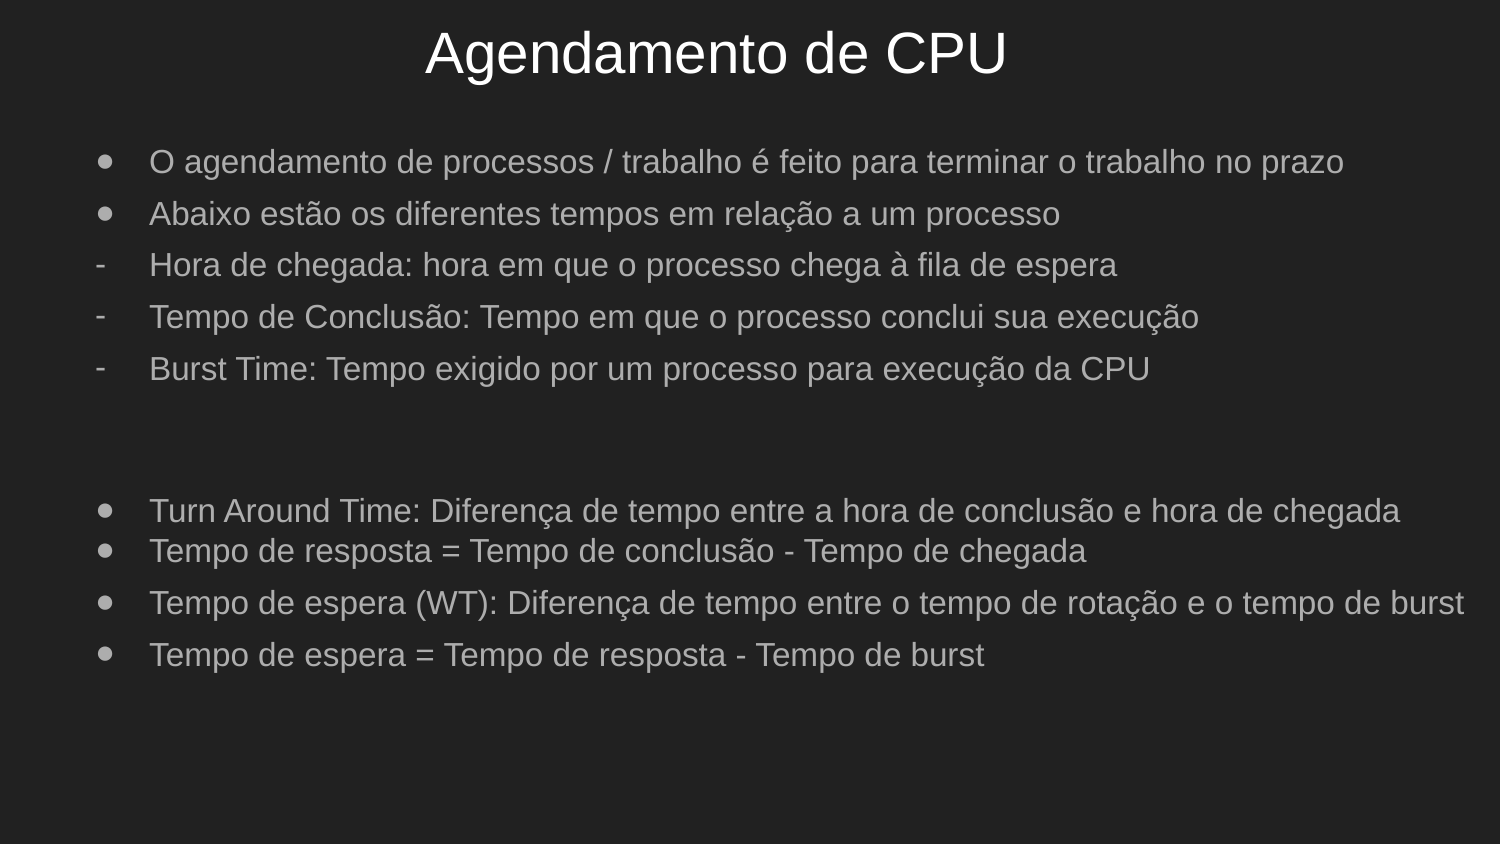

# Agendamento de CPU
O agendamento de processos / trabalho é feito para terminar o trabalho no prazo
Abaixo estão os diferentes tempos em relação a um processo
Hora de chegada: hora em que o processo chega à fila de espera
Tempo de Conclusão: Tempo em que o processo conclui sua execução
Burst Time: Tempo exigido por um processo para execução da CPU

Turn Around Time: Diferença de tempo entre a hora de conclusão e hora de chegada
Tempo de resposta = Tempo de conclusão - Tempo de chegada
Tempo de espera (WT): Diferença de tempo entre o tempo de rotação e o tempo de burst
Tempo de espera = Tempo de resposta - Tempo de burst